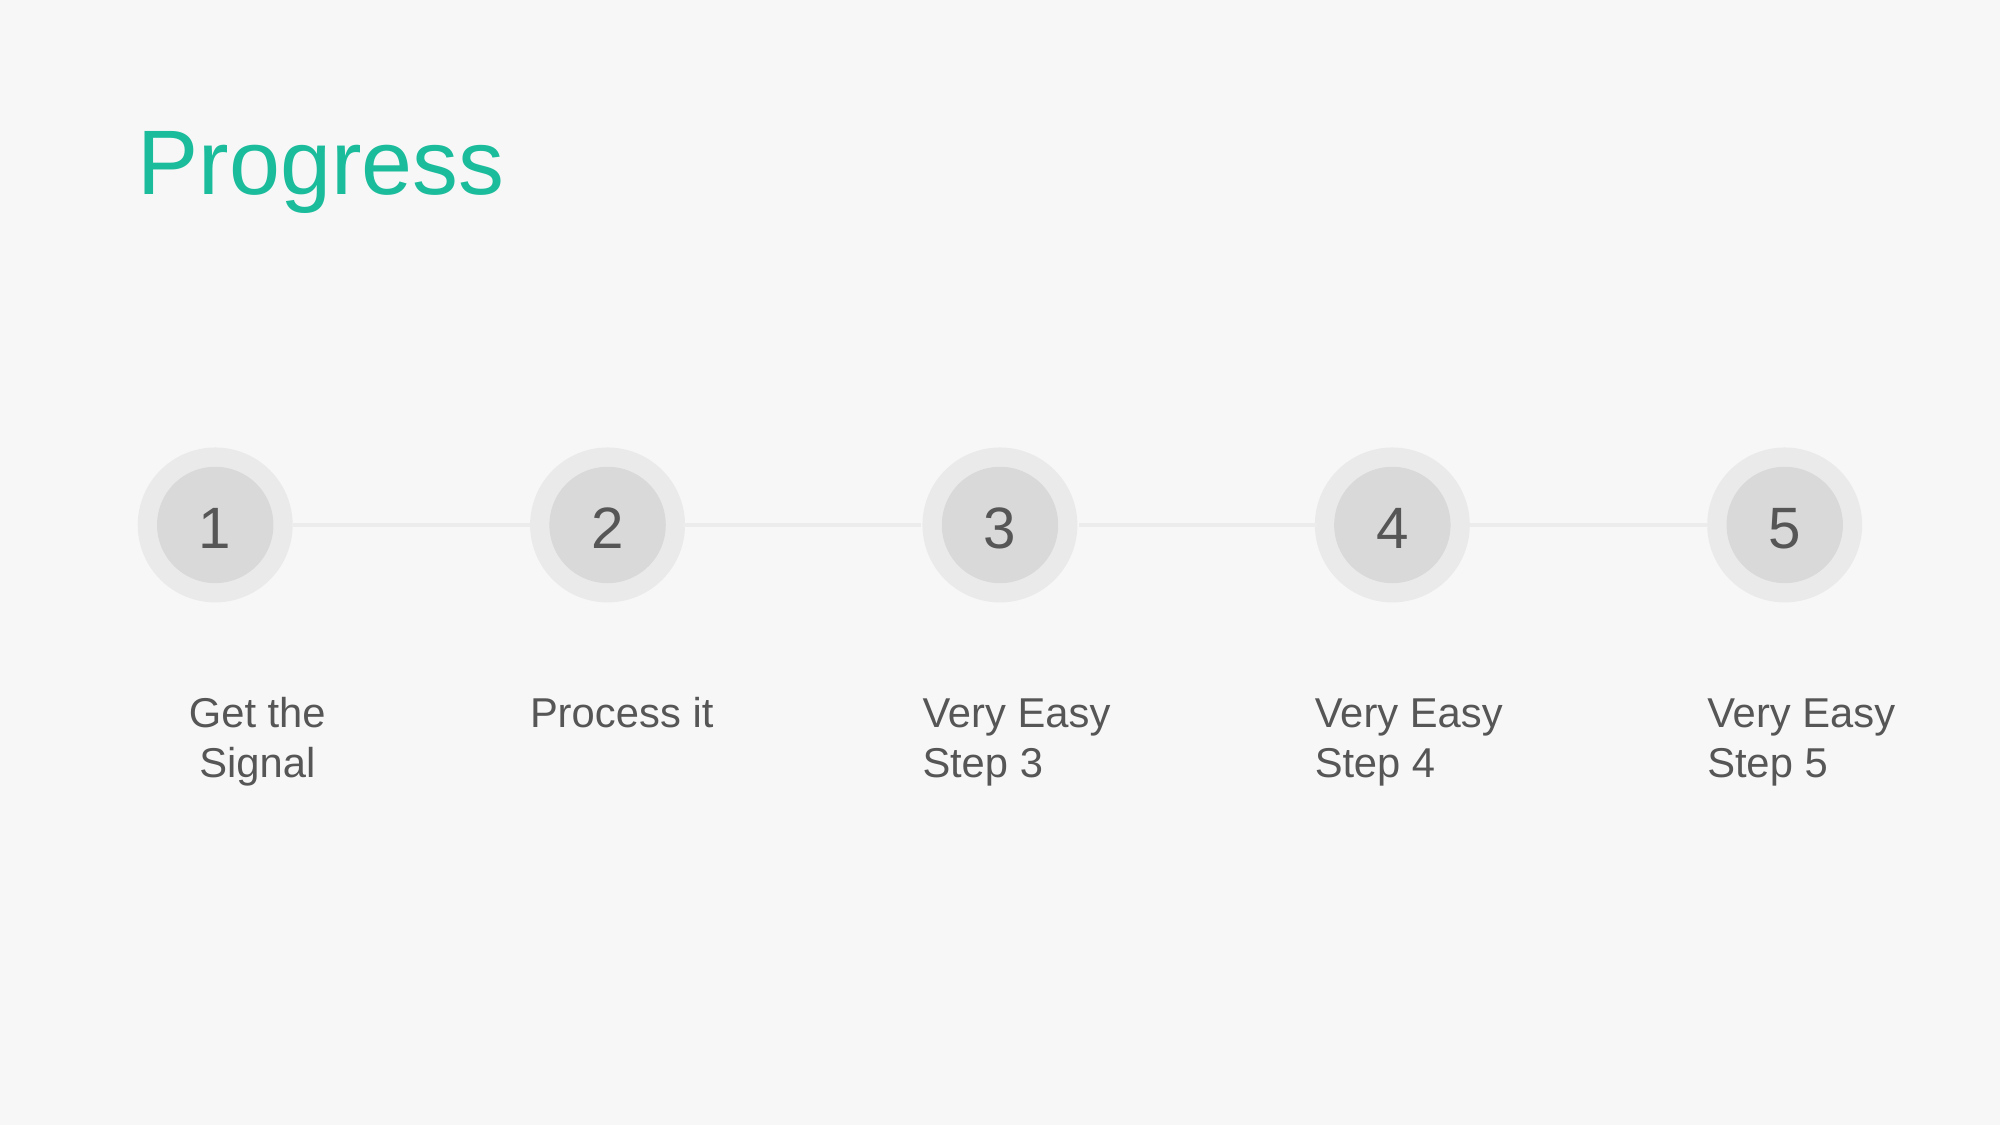

Progress
1

2

3

4

5

Get the Signal
Process it
Very Easy Step 3
Very Easy Step 4
Very Easy Step 5